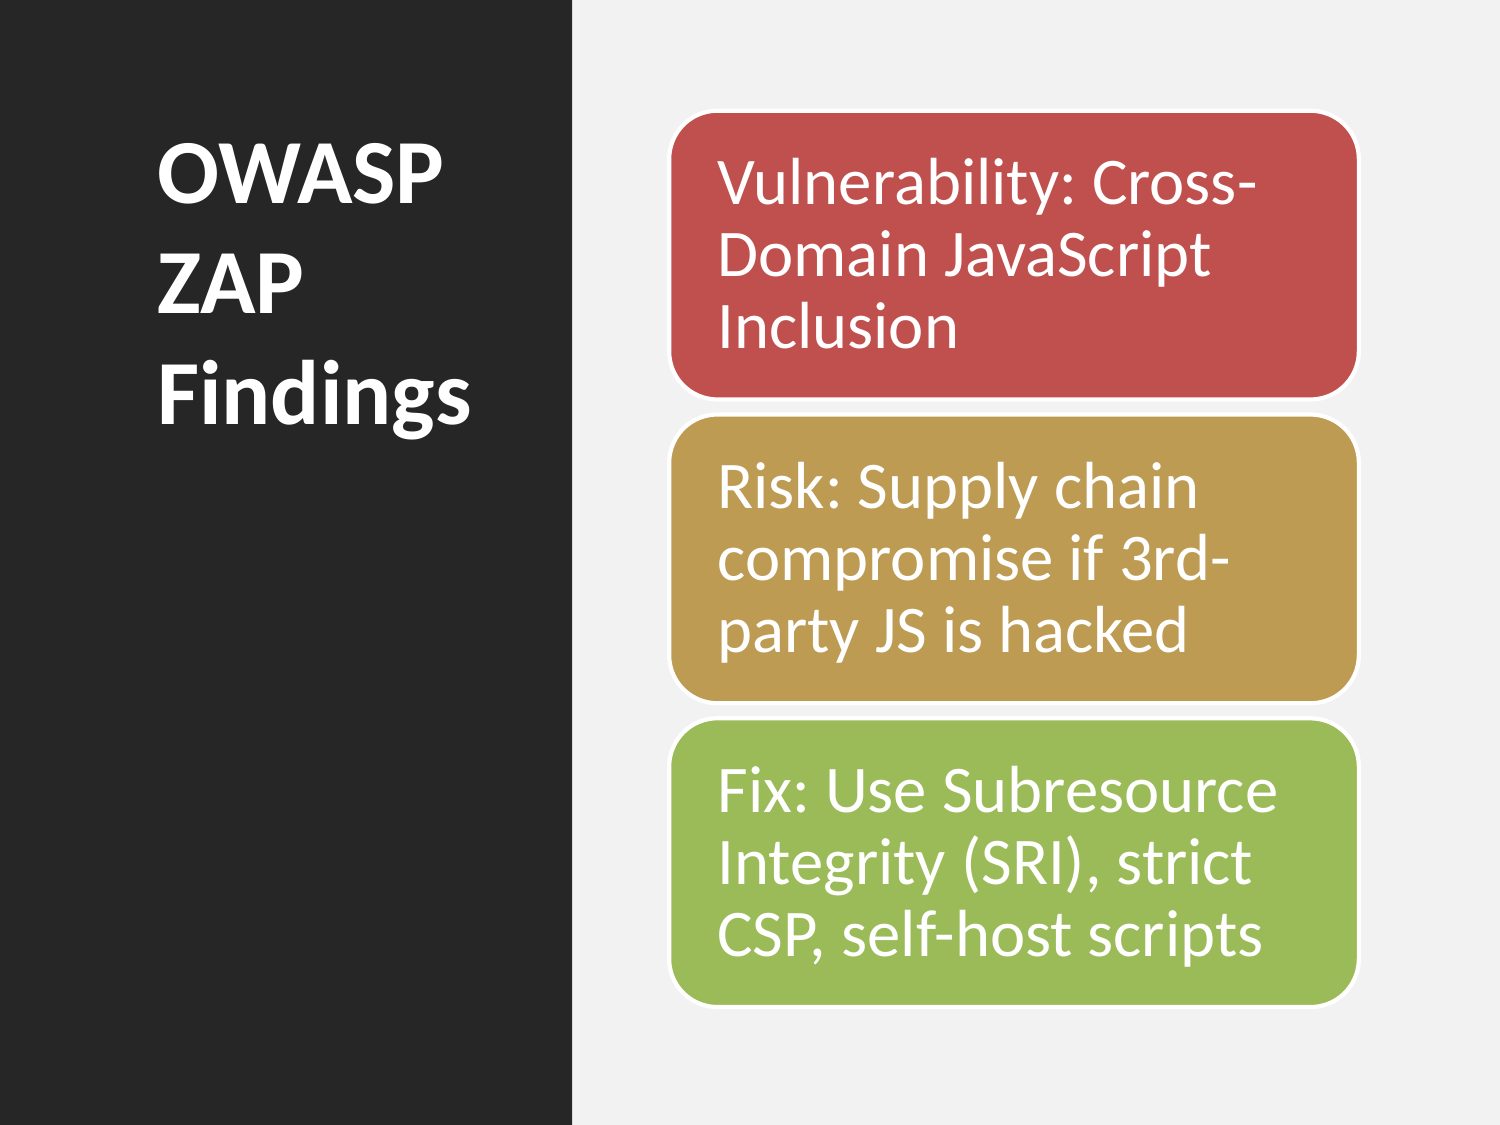

# OWASP ZAP Findings
Vulnerability: Cross-Domain JavaScript Inclusion
Risk: Supply chain compromise if 3rd-party JS is hacked
Fix: Use Subresource Integrity (SRI), strict CSP, self-host scripts